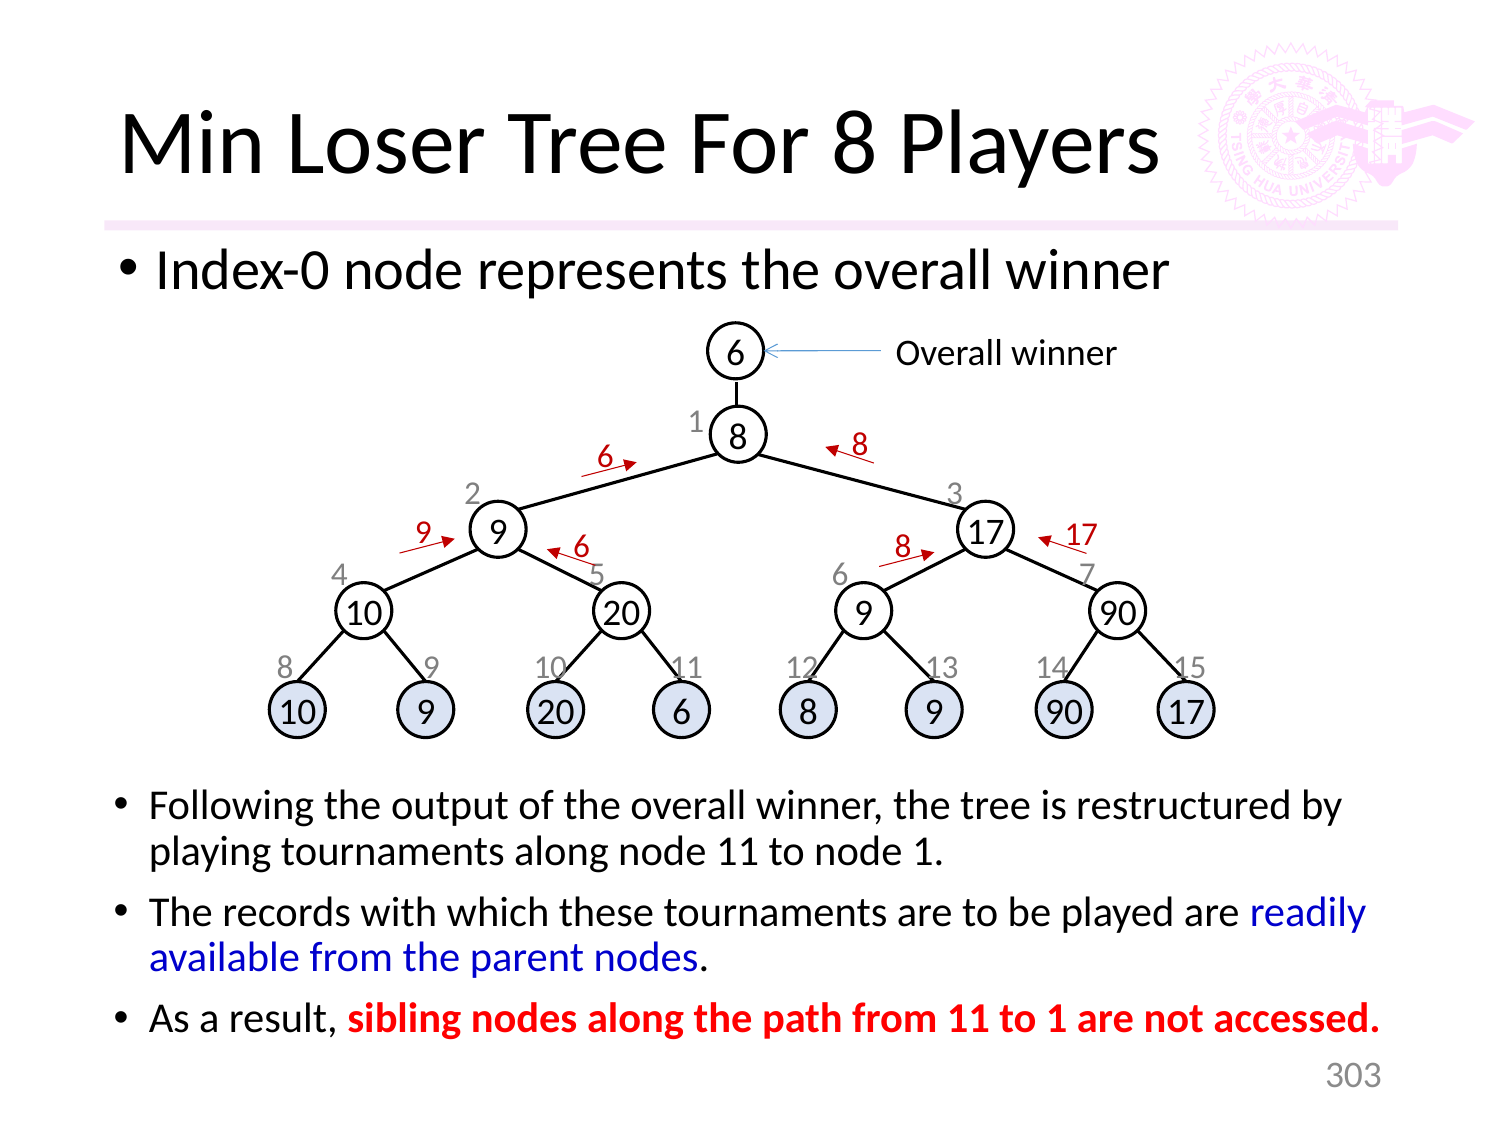

# Min Loser Tree For 8 Players
Index-0 node represents the overall winner

Overall winner
6
1
2
3
9
17
4
5
6
7
10
20
9
90
8
9
10
11
12
13
14
15
10
9
20
6
8
9
90
17
8
8
6
9
17
8
6
Following the output of the overall winner, the tree is restructured by playing tournaments along node 11 to node 1.
The records with which these tournaments are to be played are readily available from the parent nodes.
As a result, sibling nodes along the path from 11 to 1 are not accessed.
303